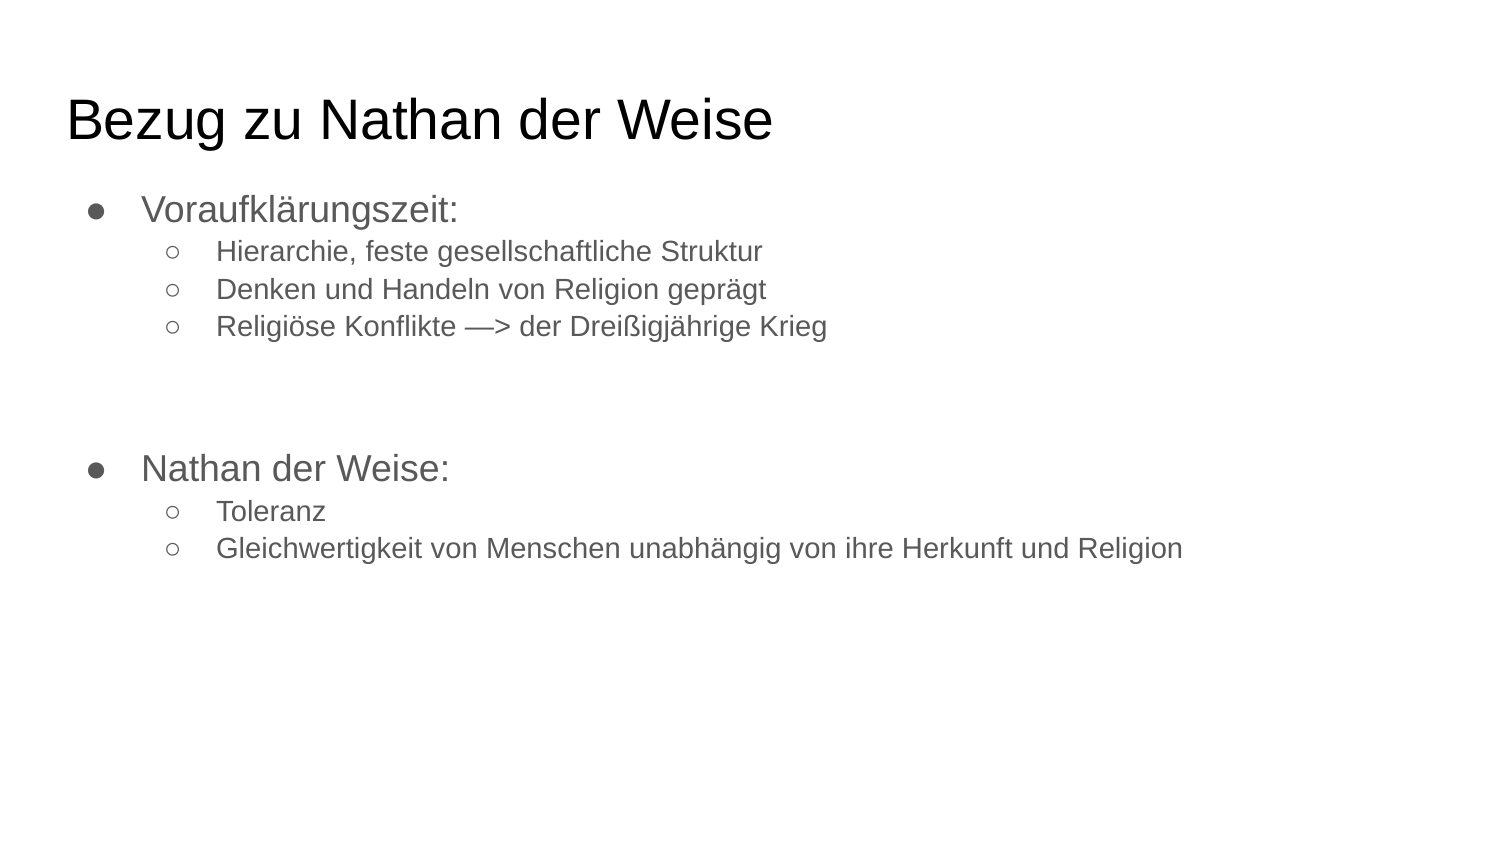

# Bezug zu Nathan der Weise
Voraufklärungszeit:
Hierarchie, feste gesellschaftliche Struktur
Denken und Handeln von Religion geprägt
Religiöse Konflikte —> der Dreißigjährige Krieg

Nathan der Weise:
Toleranz
Gleichwertigkeit von Menschen unabhängig von ihre Herkunft und Religion